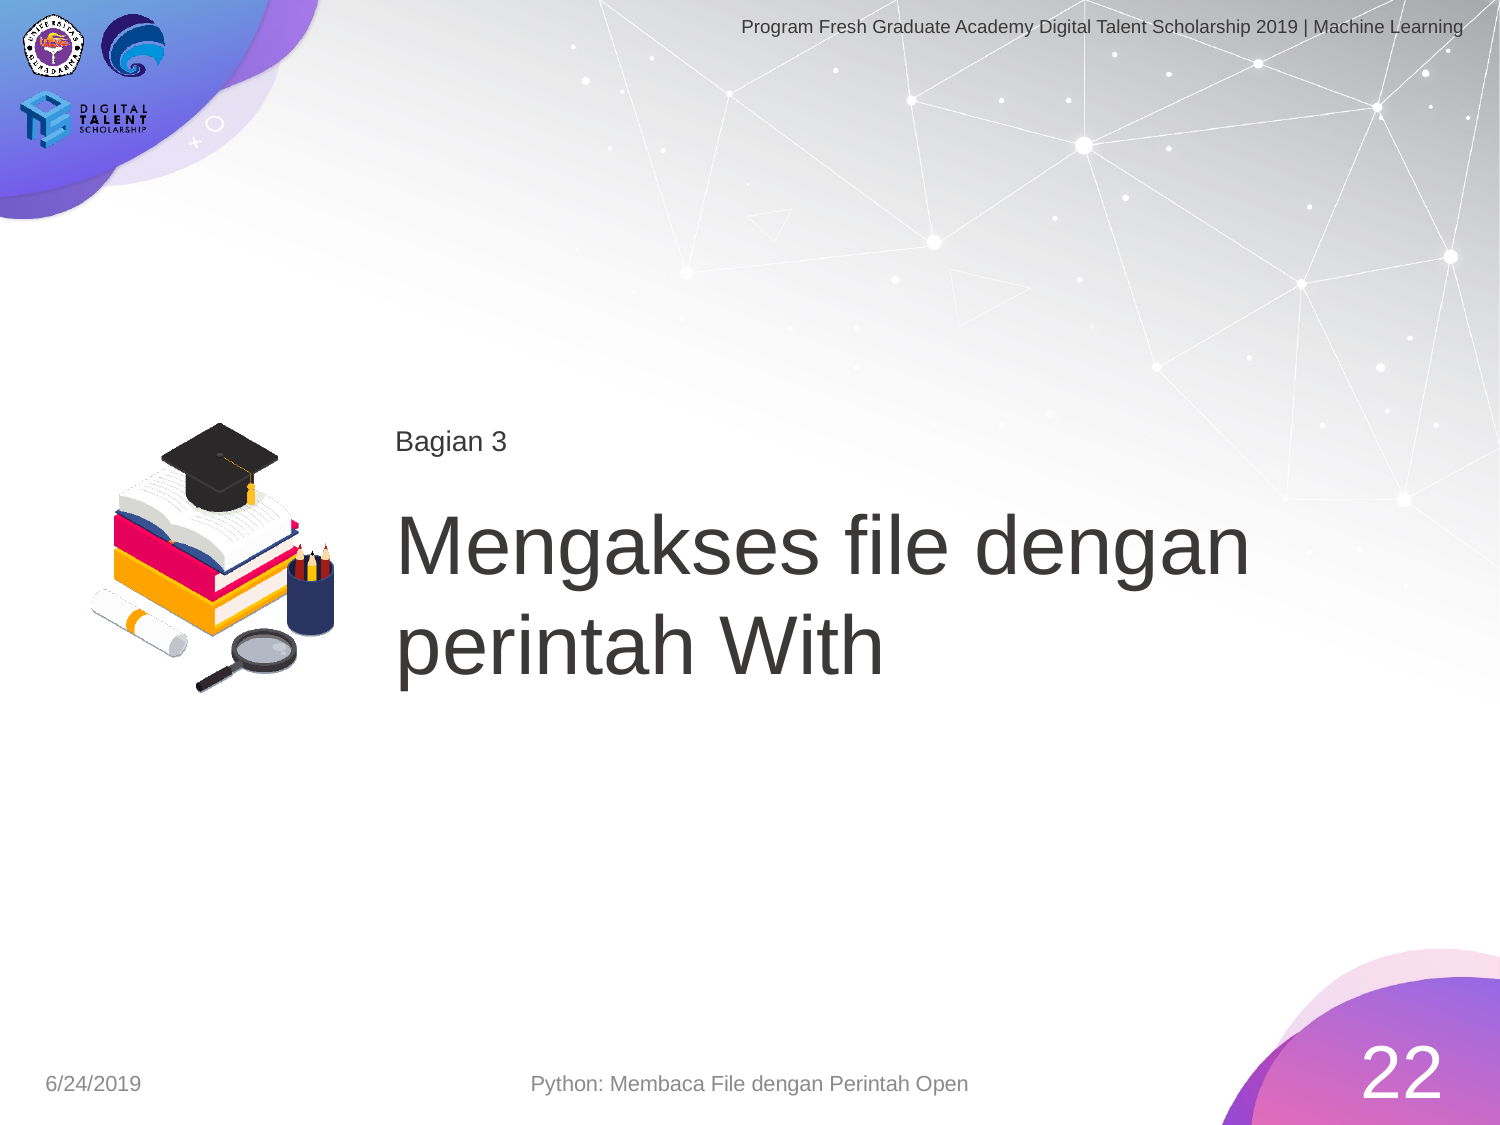

Bagian 3
# Mengakses file dengan perintah With
22
6/24/2019
Python: Membaca File dengan Perintah Open